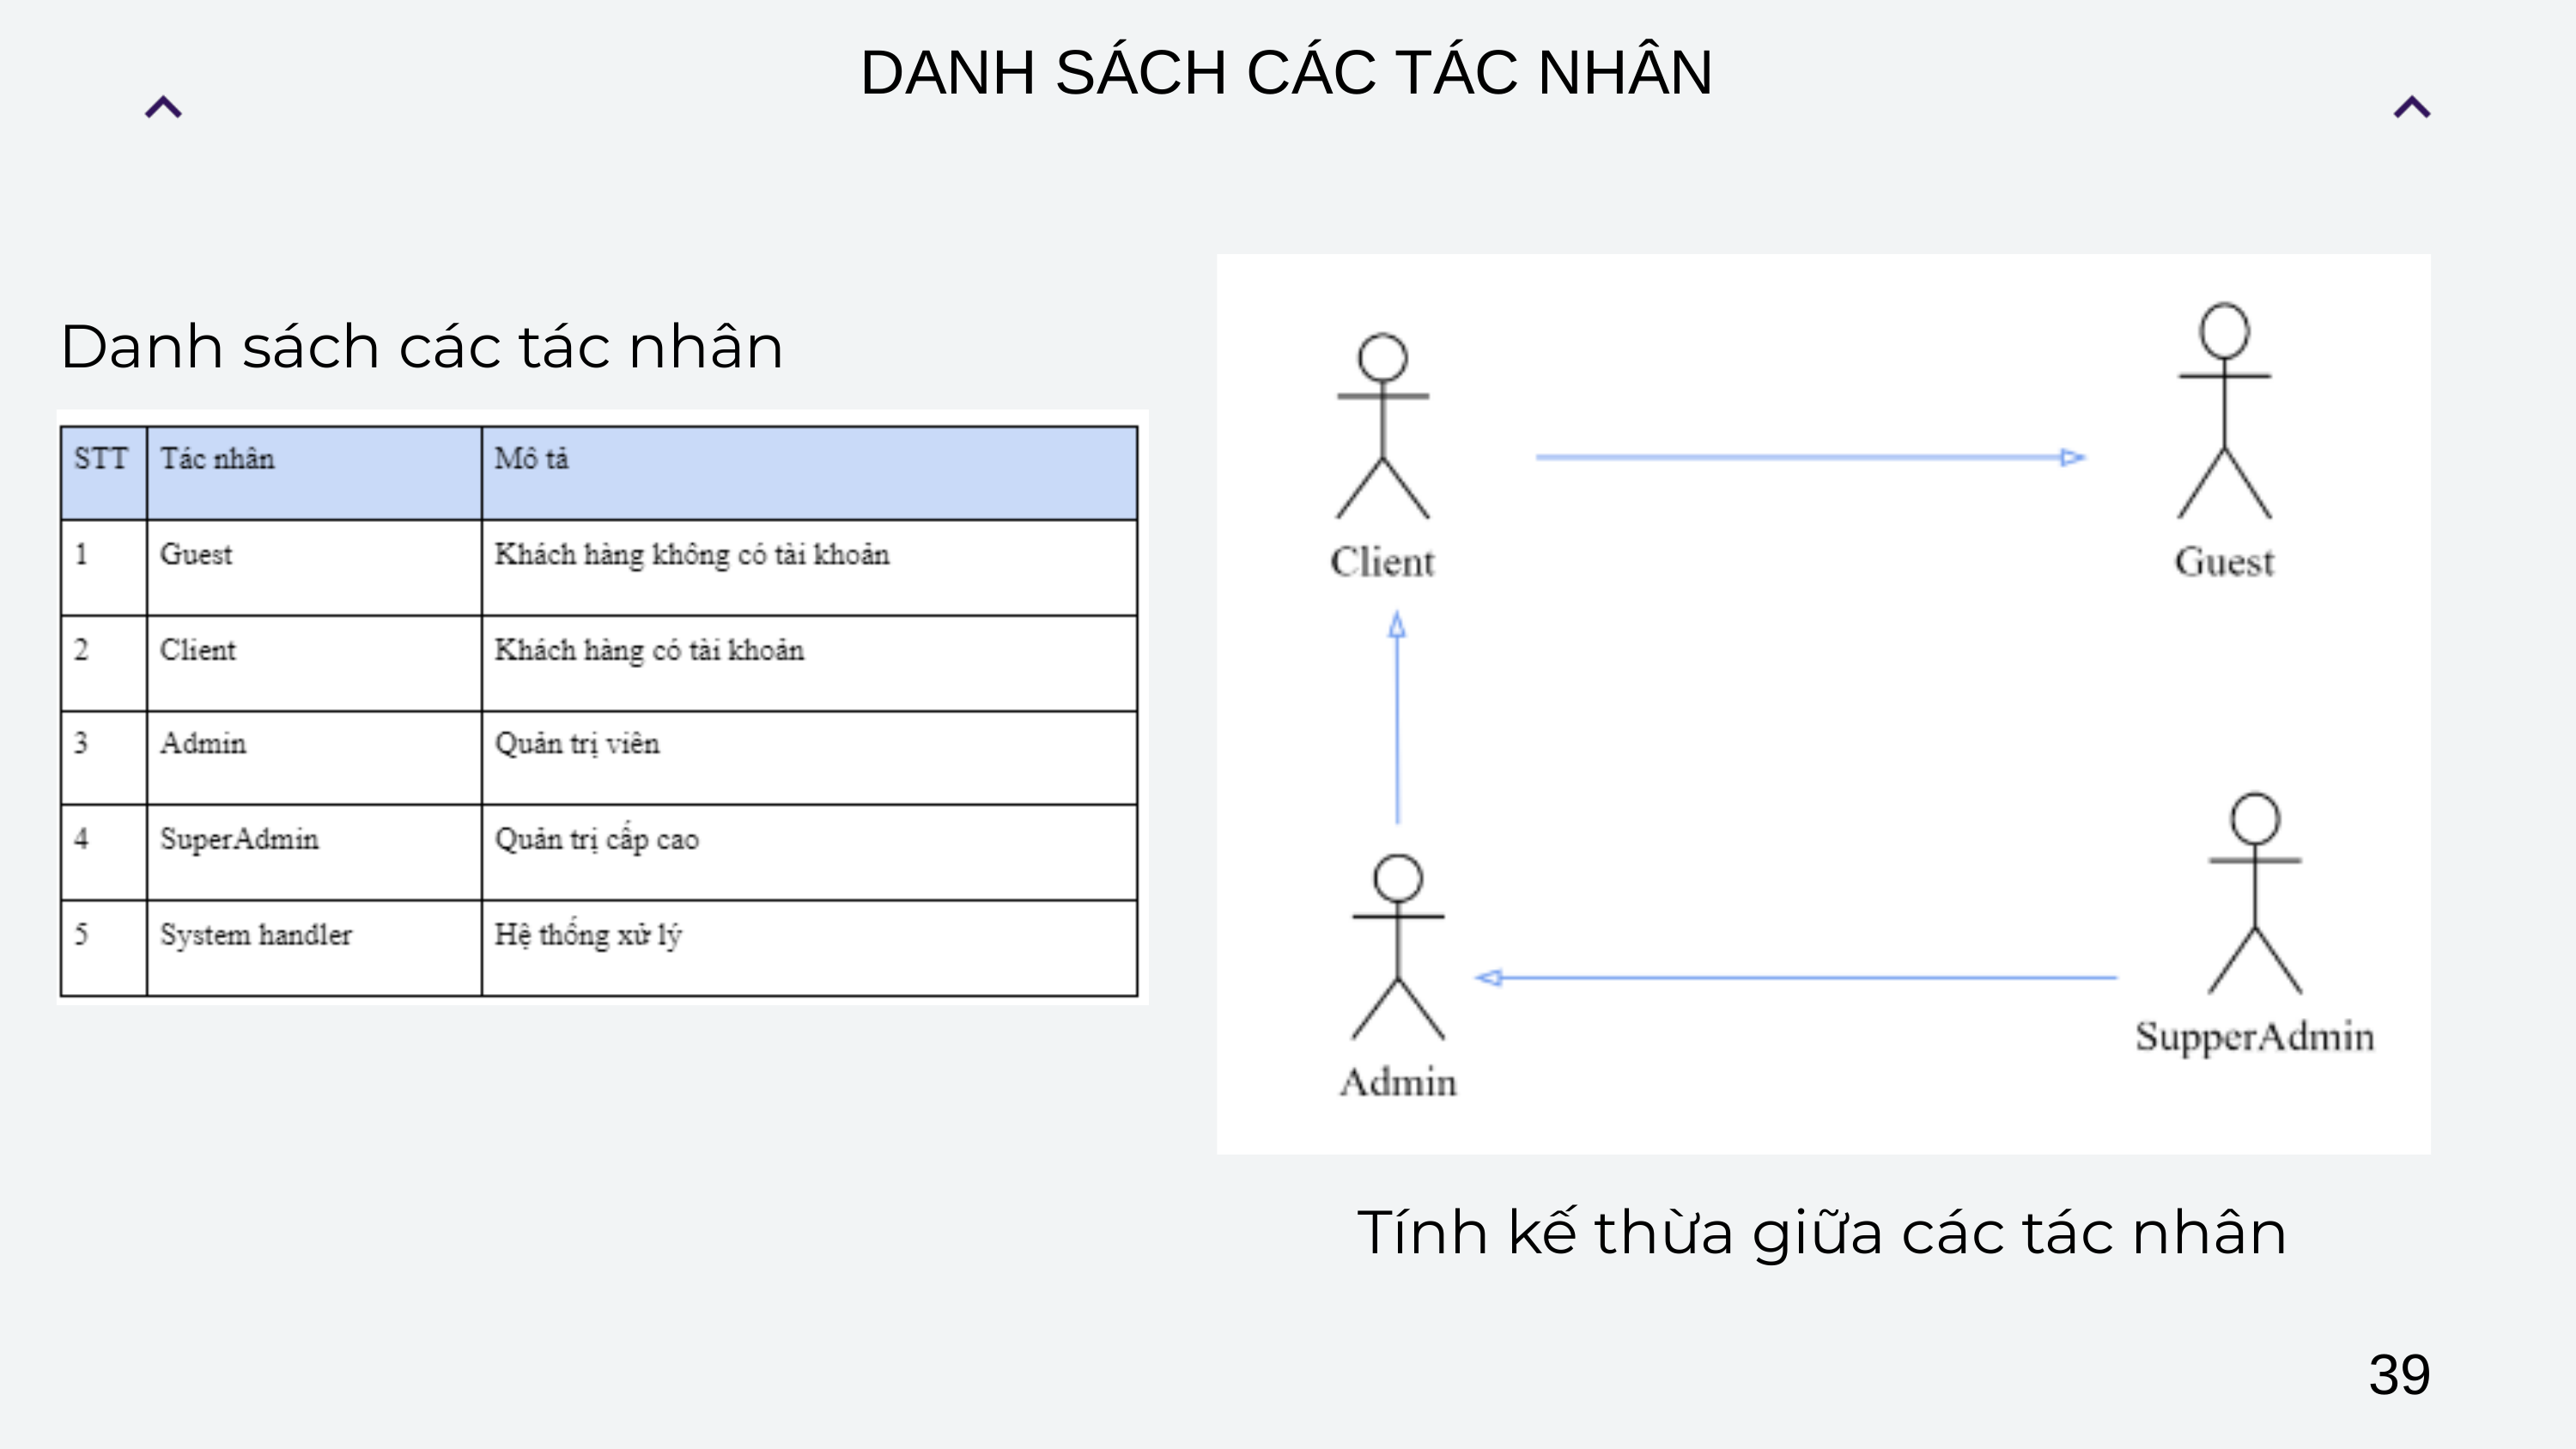

DANH SÁCH CÁC TÁC NHÂN

Danh sách các tác nhân

Tính kế thừa giữa các tác nhân
39